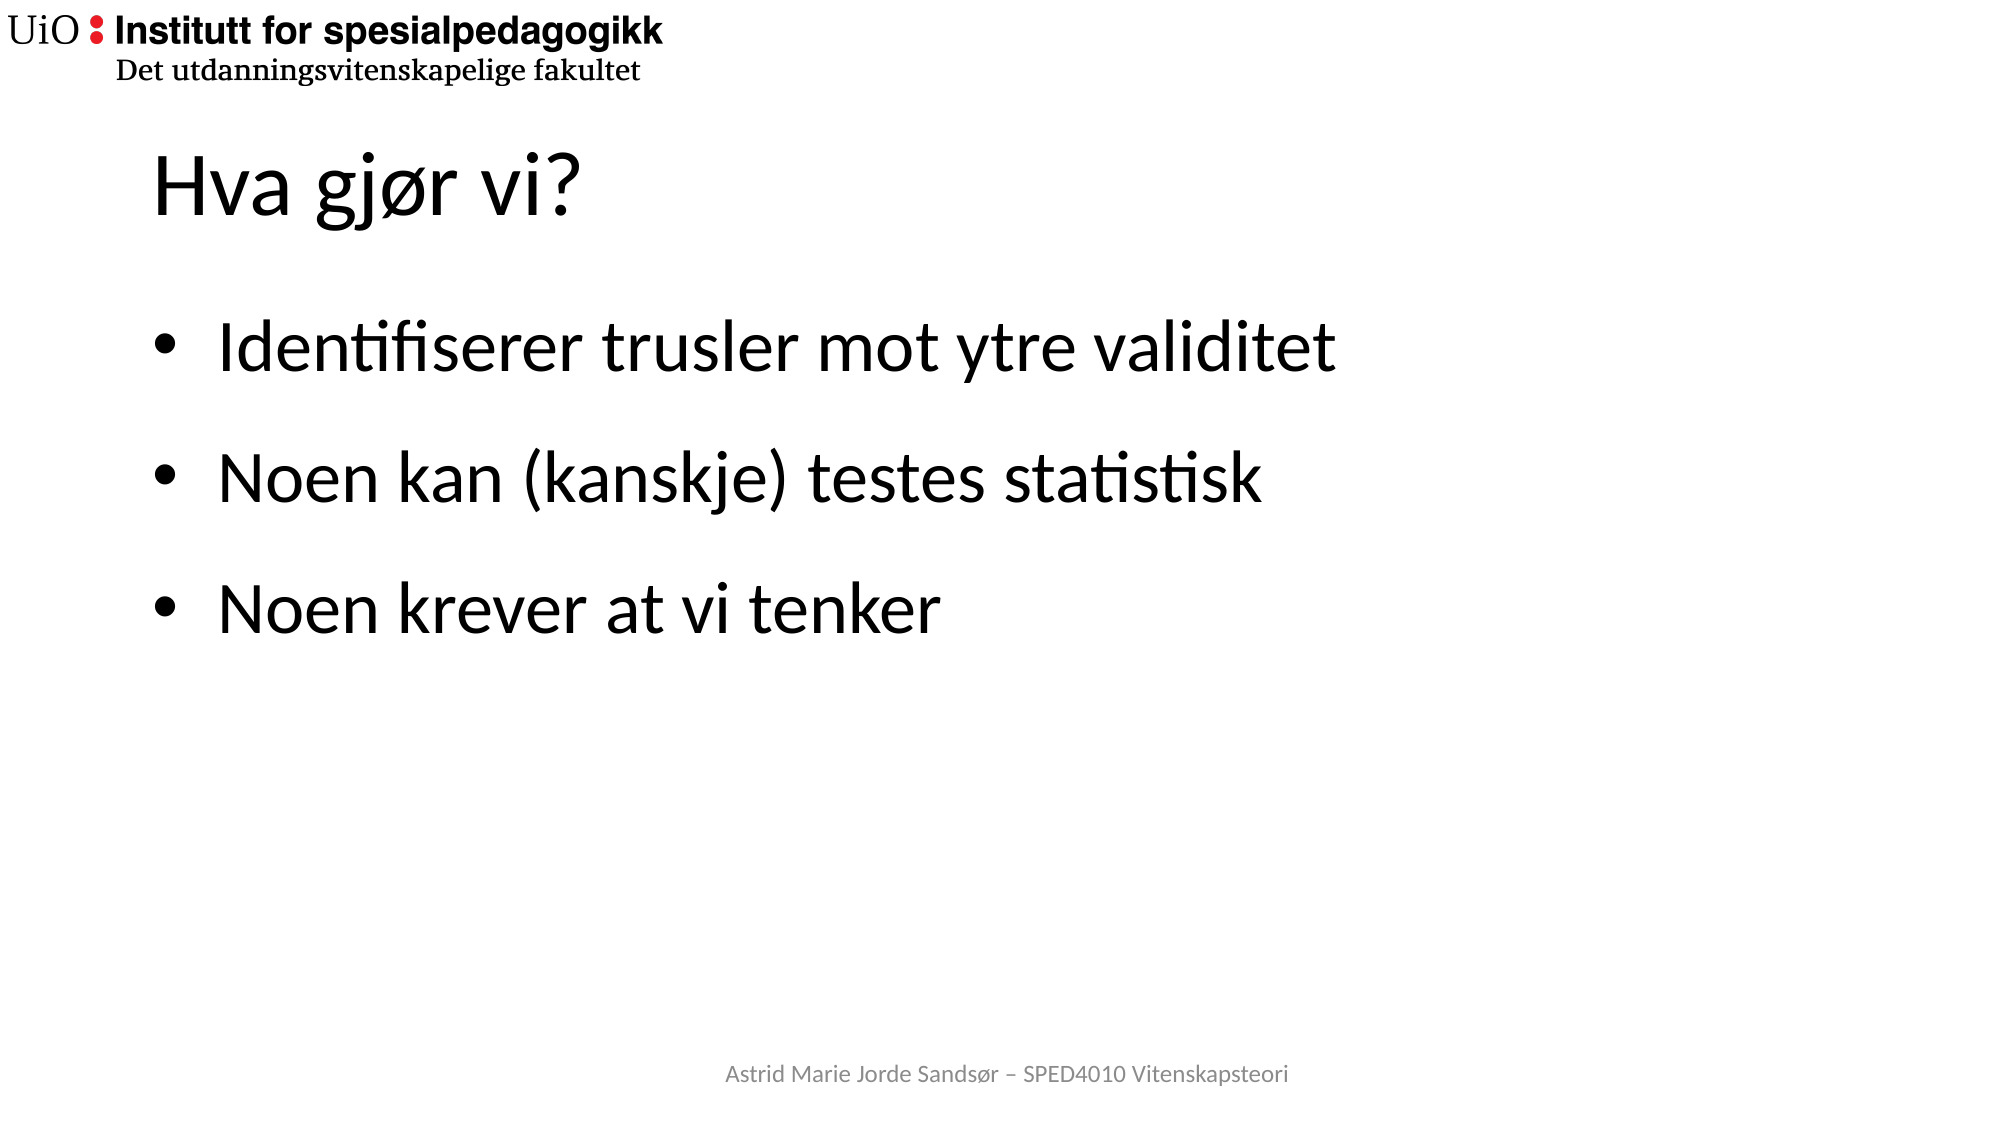

# Hva gjør vi?
Identifiserer trusler mot ytre validitet
Noen kan (kanskje) testes statistisk
Noen krever at vi tenker

Astrid Marie Jorde Sandsør – SPED4010 Vitenskapsteori